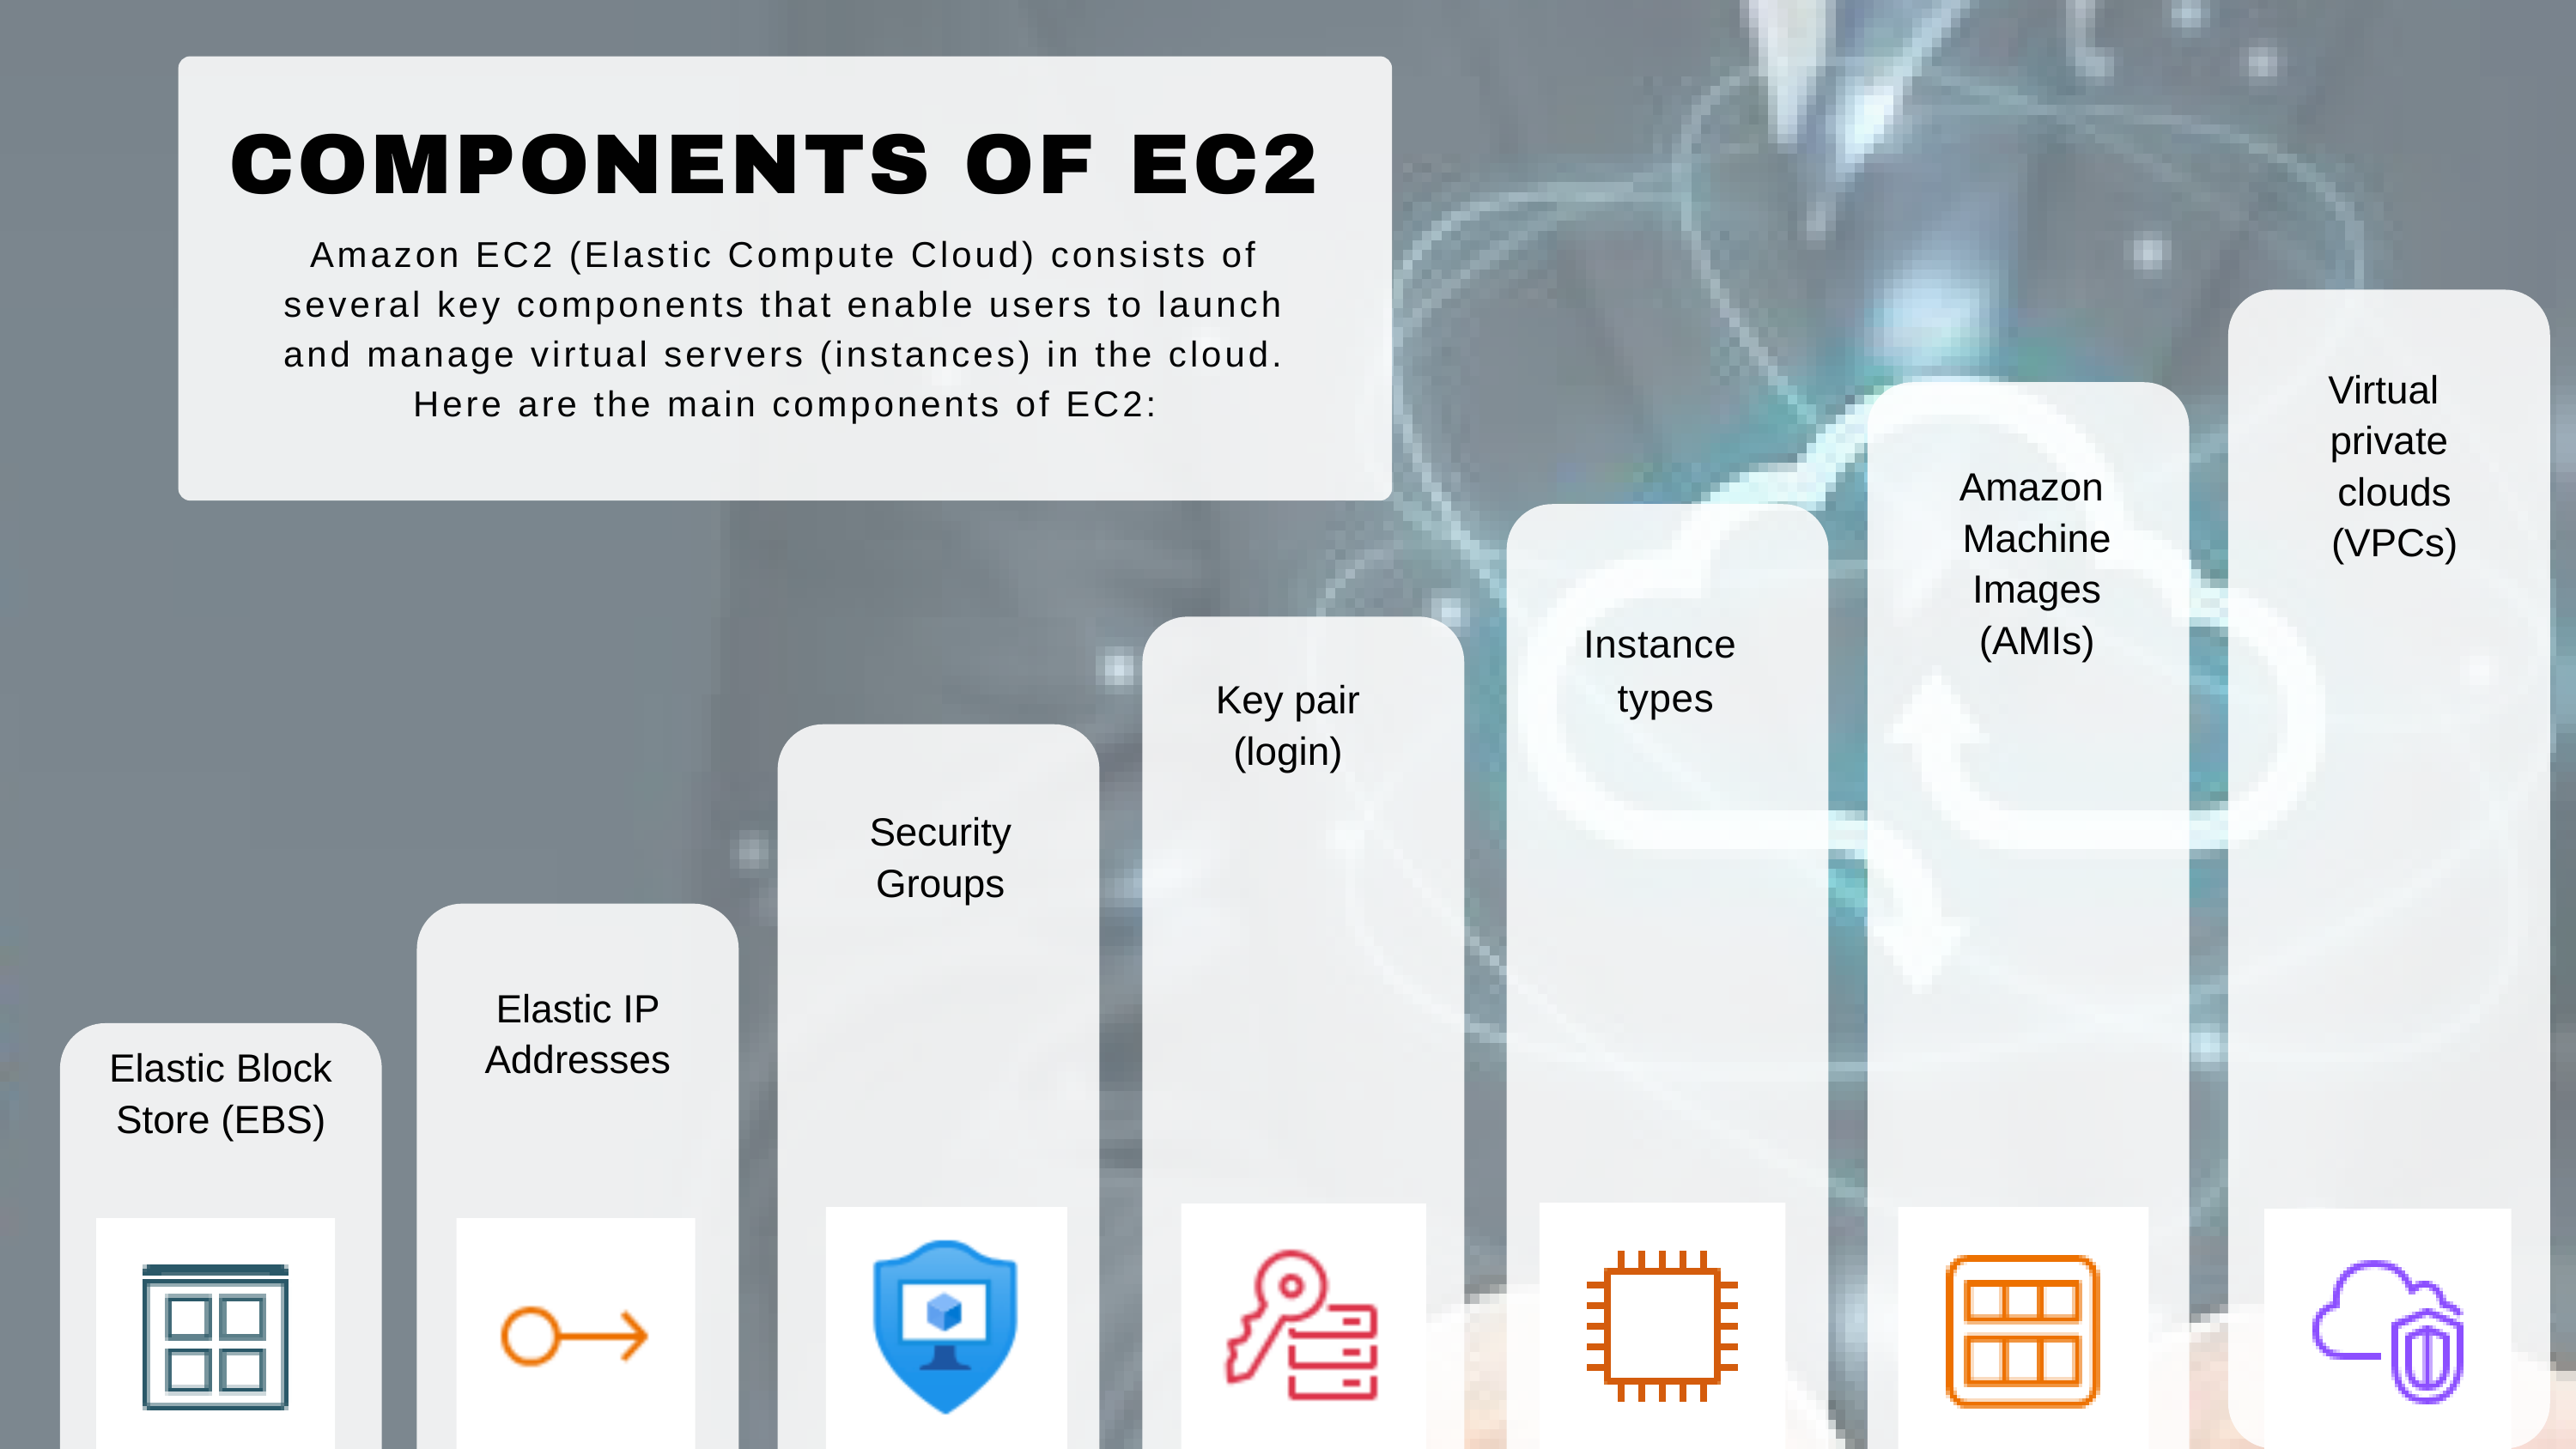

COMPONENTS OF EC2
Amazon EC2 (Elastic Compute Cloud) consists of several key components that enable users to launch and manage virtual servers (instances) in the cloud. Here are the main components of EC2:

Virtual
private
 clouds
 (VPCs)

Amazon
 Machine
 Images
 (AMIs)

Instance
types

Key pair
 (login)

Security Groups

Elastic IP Addresses

Elastic Block Store (EBS)